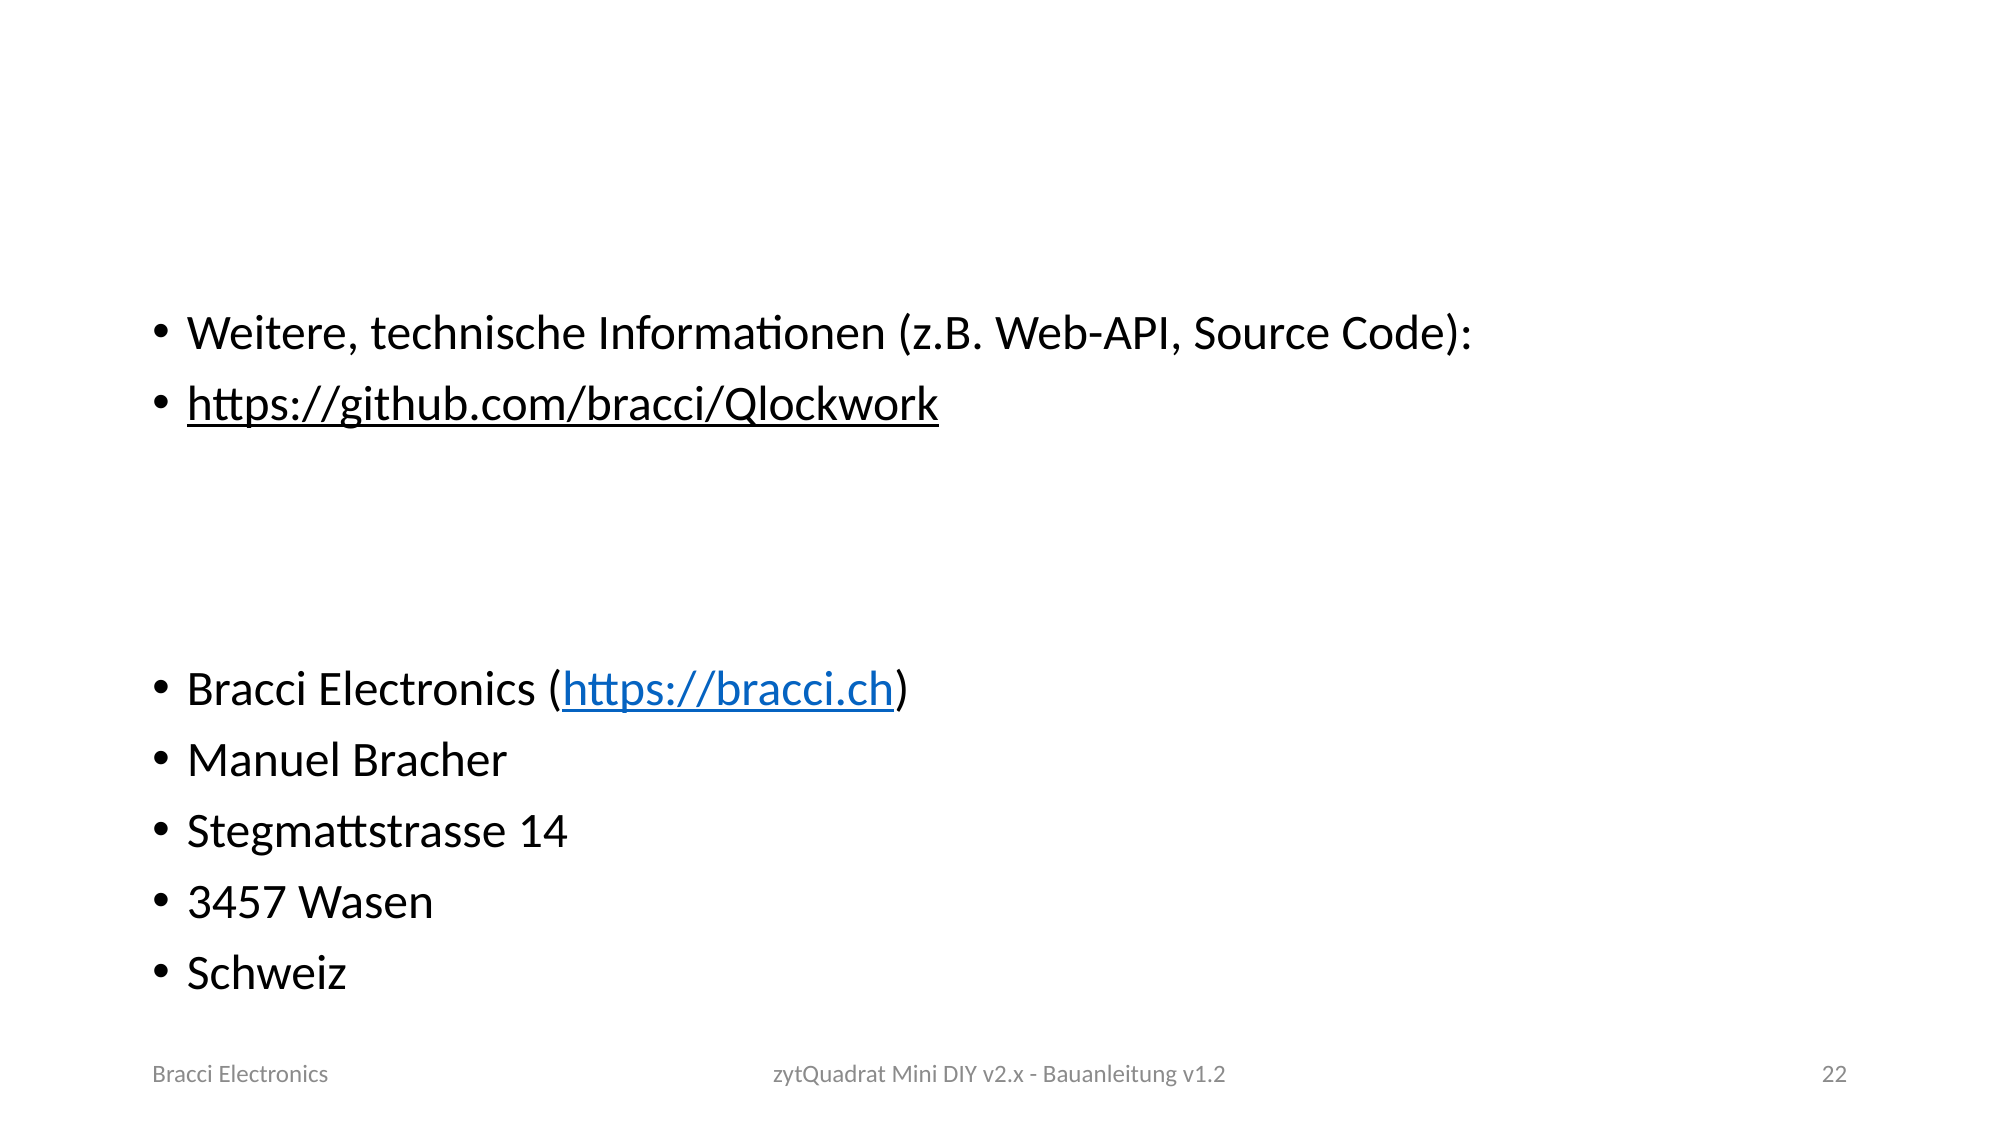

#
Weitere, technische Informationen (z.B. Web-API, Source Code):
https://github.com/bracci/Qlockwork

Bracci Electronics (https://bracci.ch)
Manuel Bracher
Stegmattstrasse 14
3457 Wasen
Schweiz
Bracci Electronics
zytQuadrat Mini DIY v2.x - Bauanleitung v1.2
22